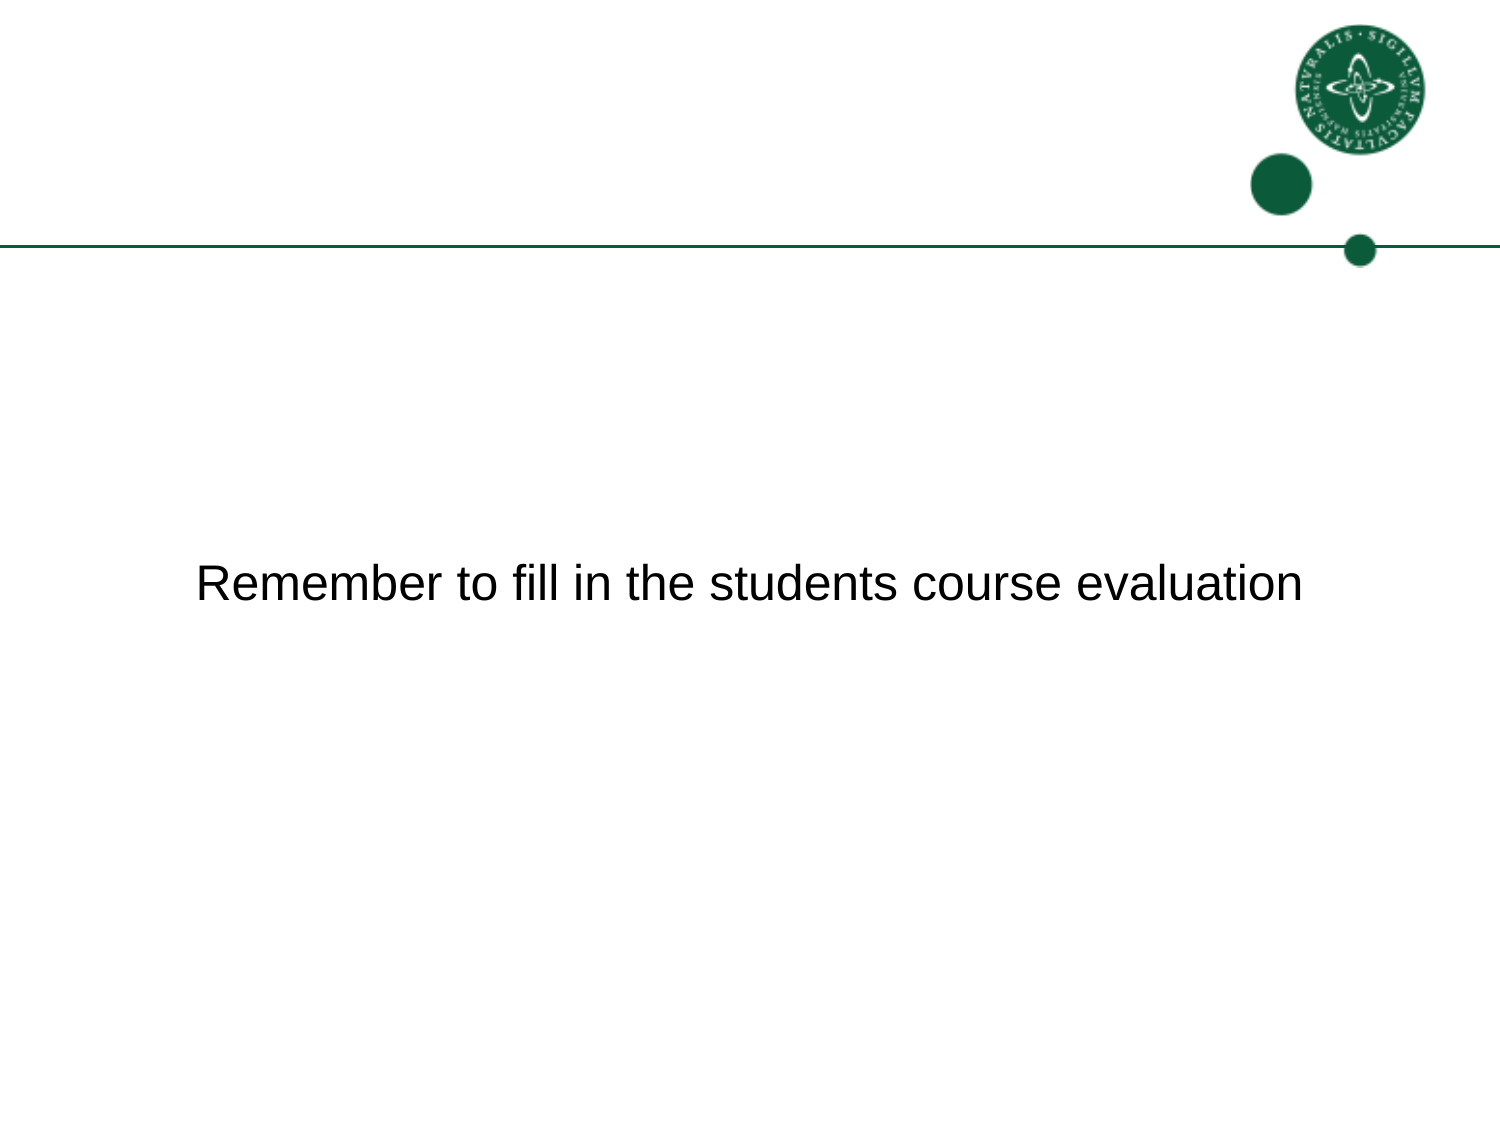

Remember to fill in the students course evaluation